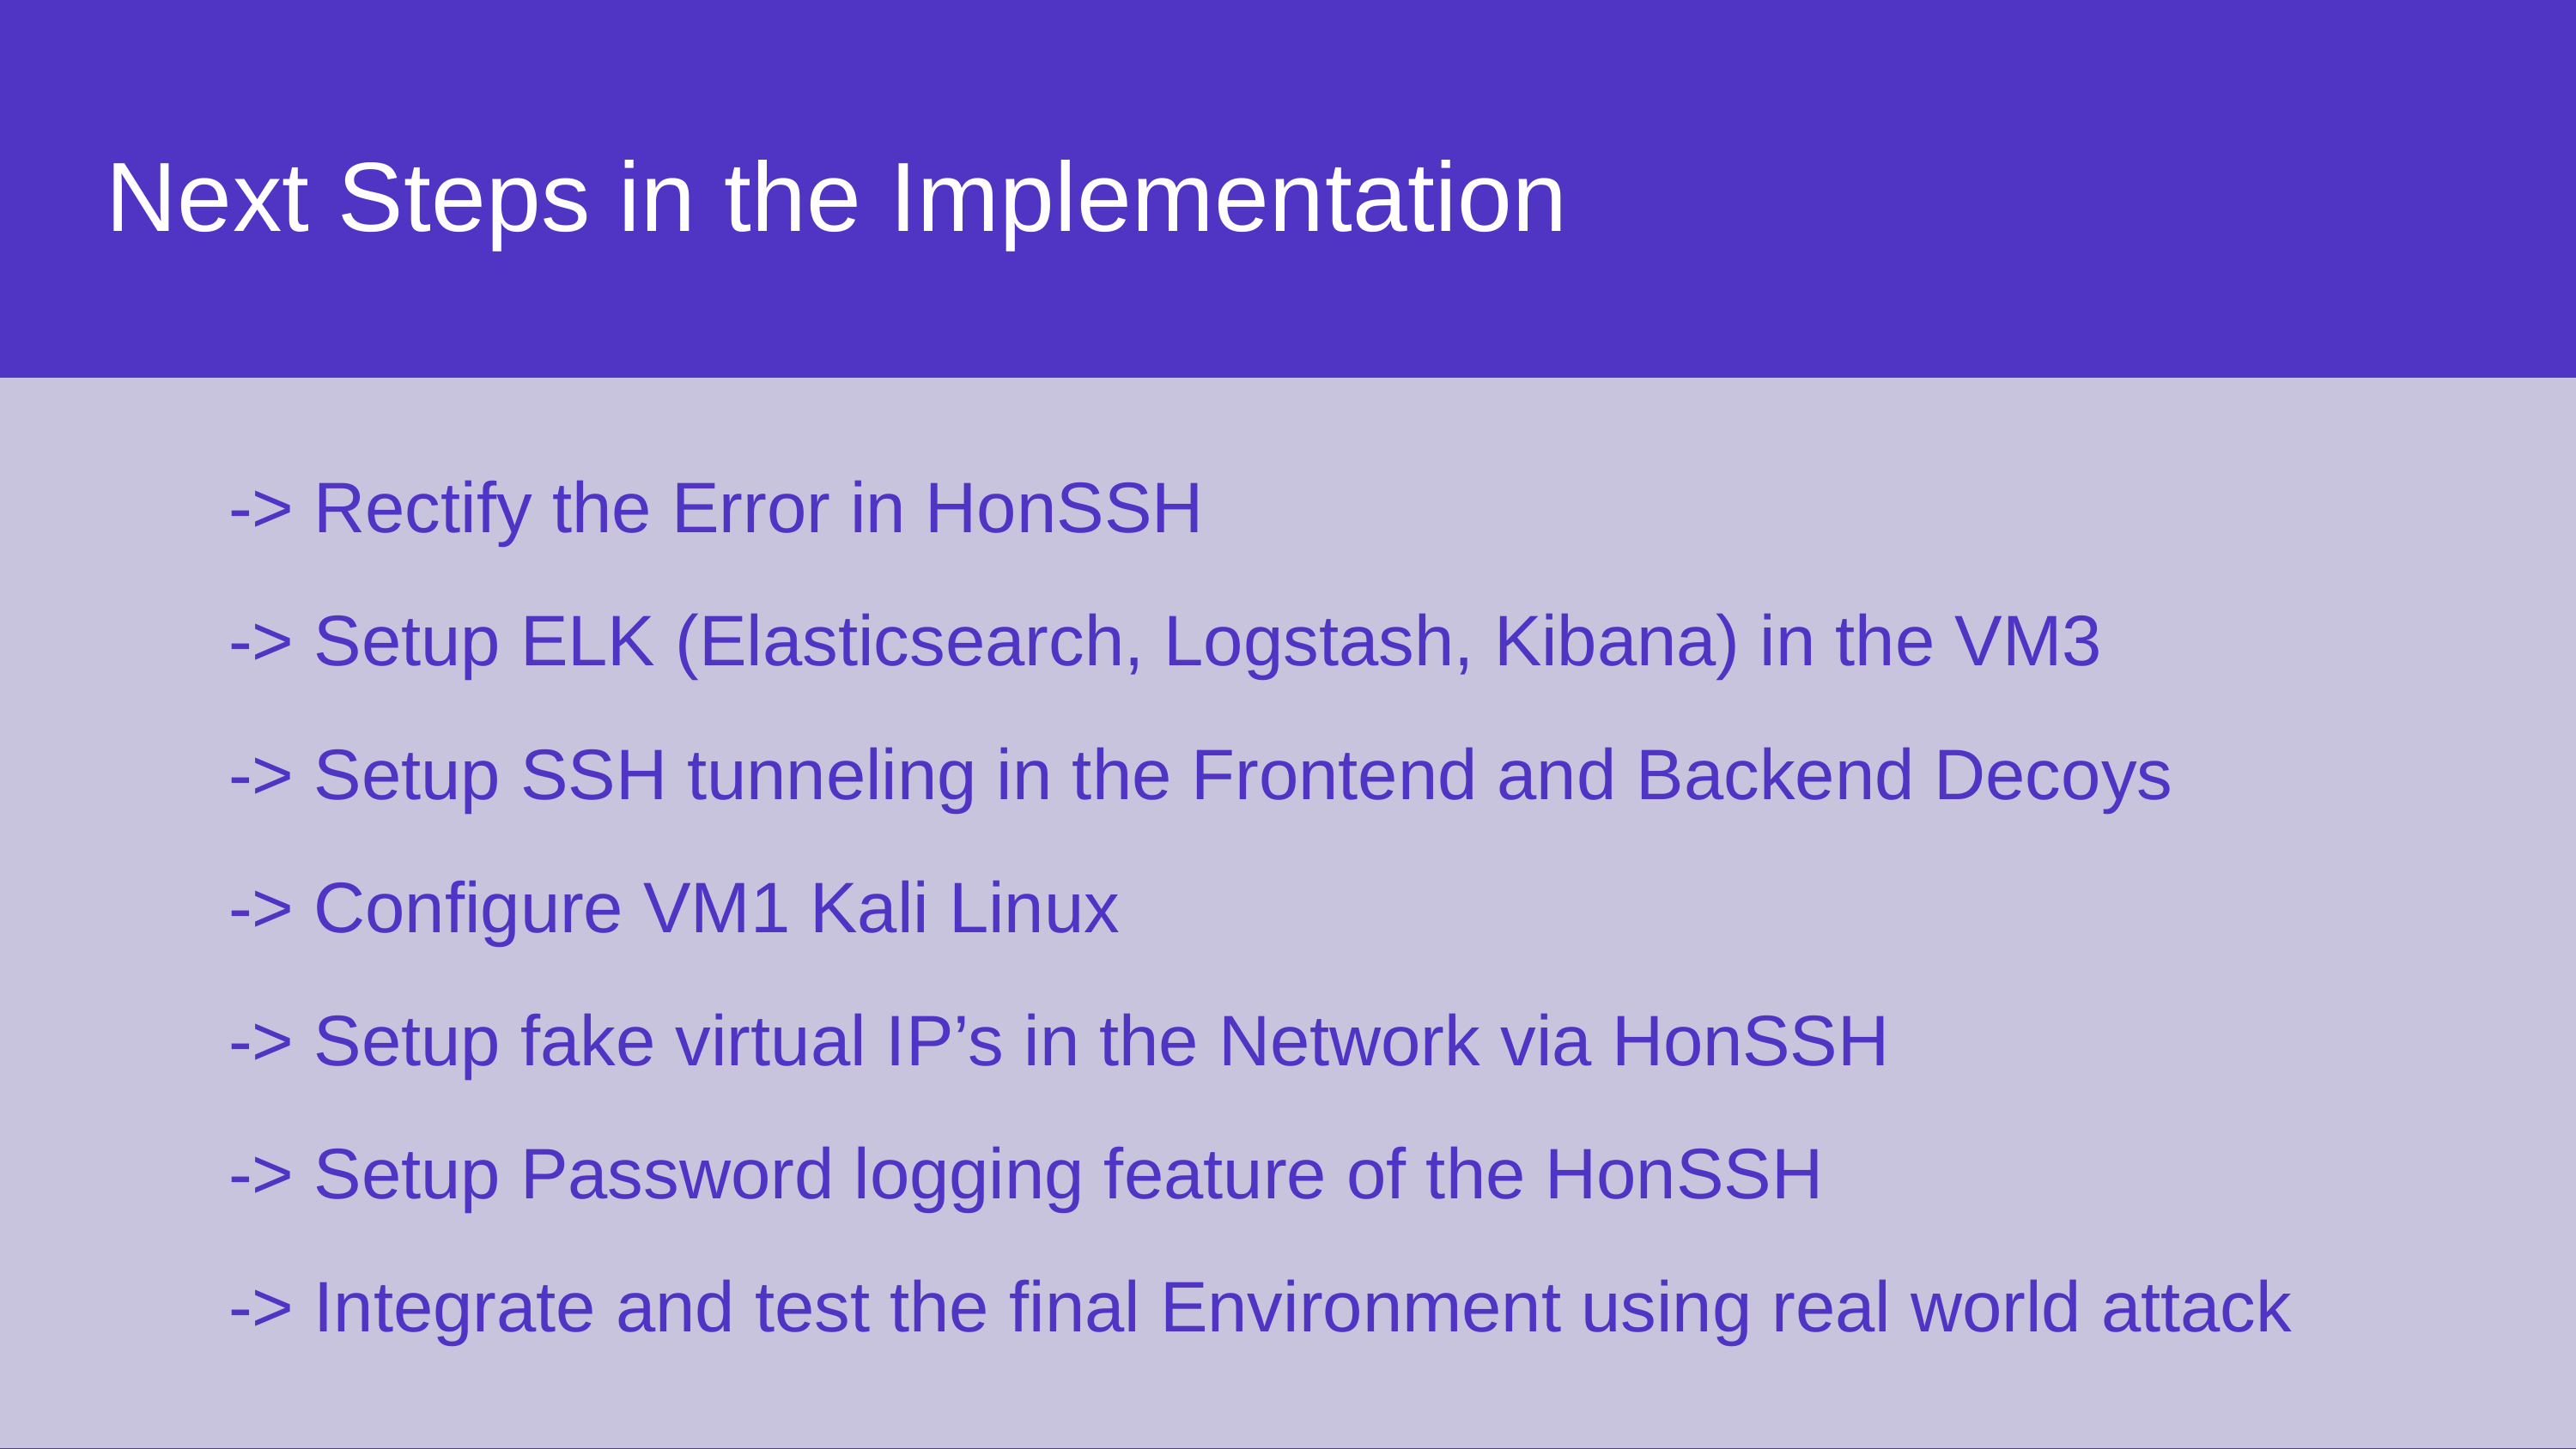

Next Steps in the Implementation

-> Rectify the Error in HonSSH
-> Setup ELK (Elasticsearch, Logstash, Kibana) in the VM3
-> Setup SSH tunneling in the Frontend and Backend Decoys
-> Configure VM1 Kali Linux
-> Setup fake virtual IP’s in the Network via HonSSH
-> Setup Password logging feature of the HonSSH
-> Integrate and test the final Environment using real world attack